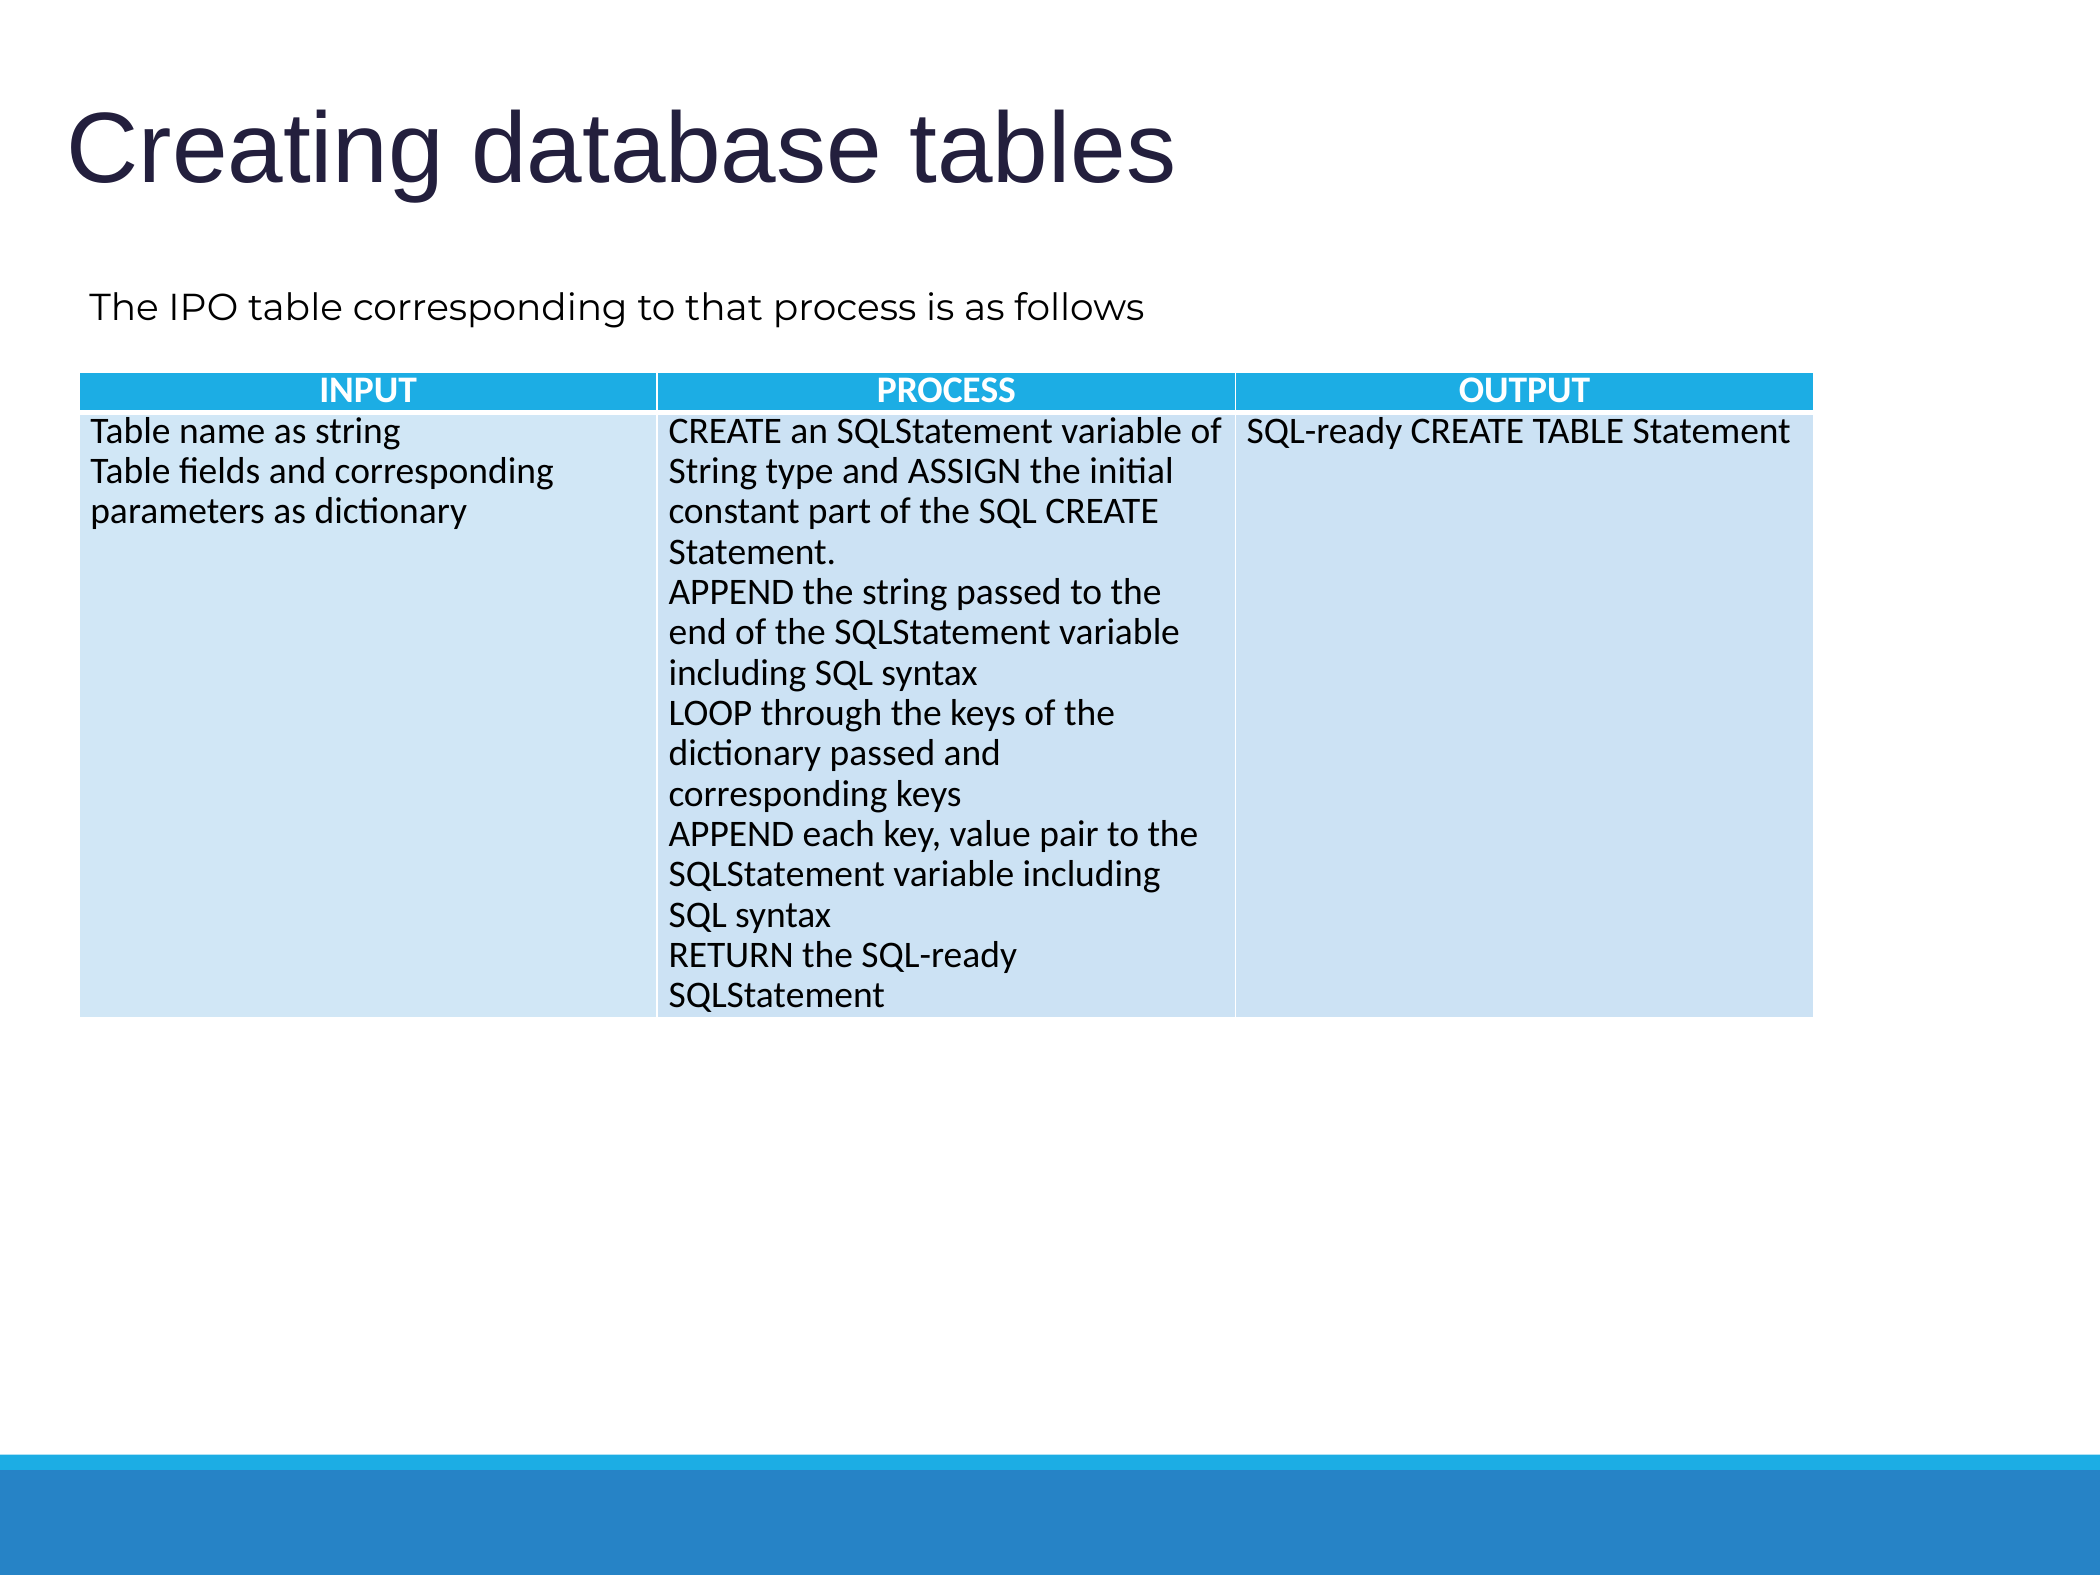

Creating database tables
The IPO table corresponding to that process is as follows
| INPUT | PROCESS | OUTPUT |
| --- | --- | --- |
| Table name as string Table fields and corresponding parameters as dictionary | CREATE an SQLStatement variable of String type and ASSIGN the initial constant part of the SQL CREATE Statement. APPEND the string passed to the end of the SQLStatement variable including SQL syntax LOOP through the keys of the dictionary passed and corresponding keys APPEND each key, value pair to the SQLStatement variable including SQL syntax RETURN the SQL-ready SQLStatement | SQL-ready CREATE TABLE Statement |